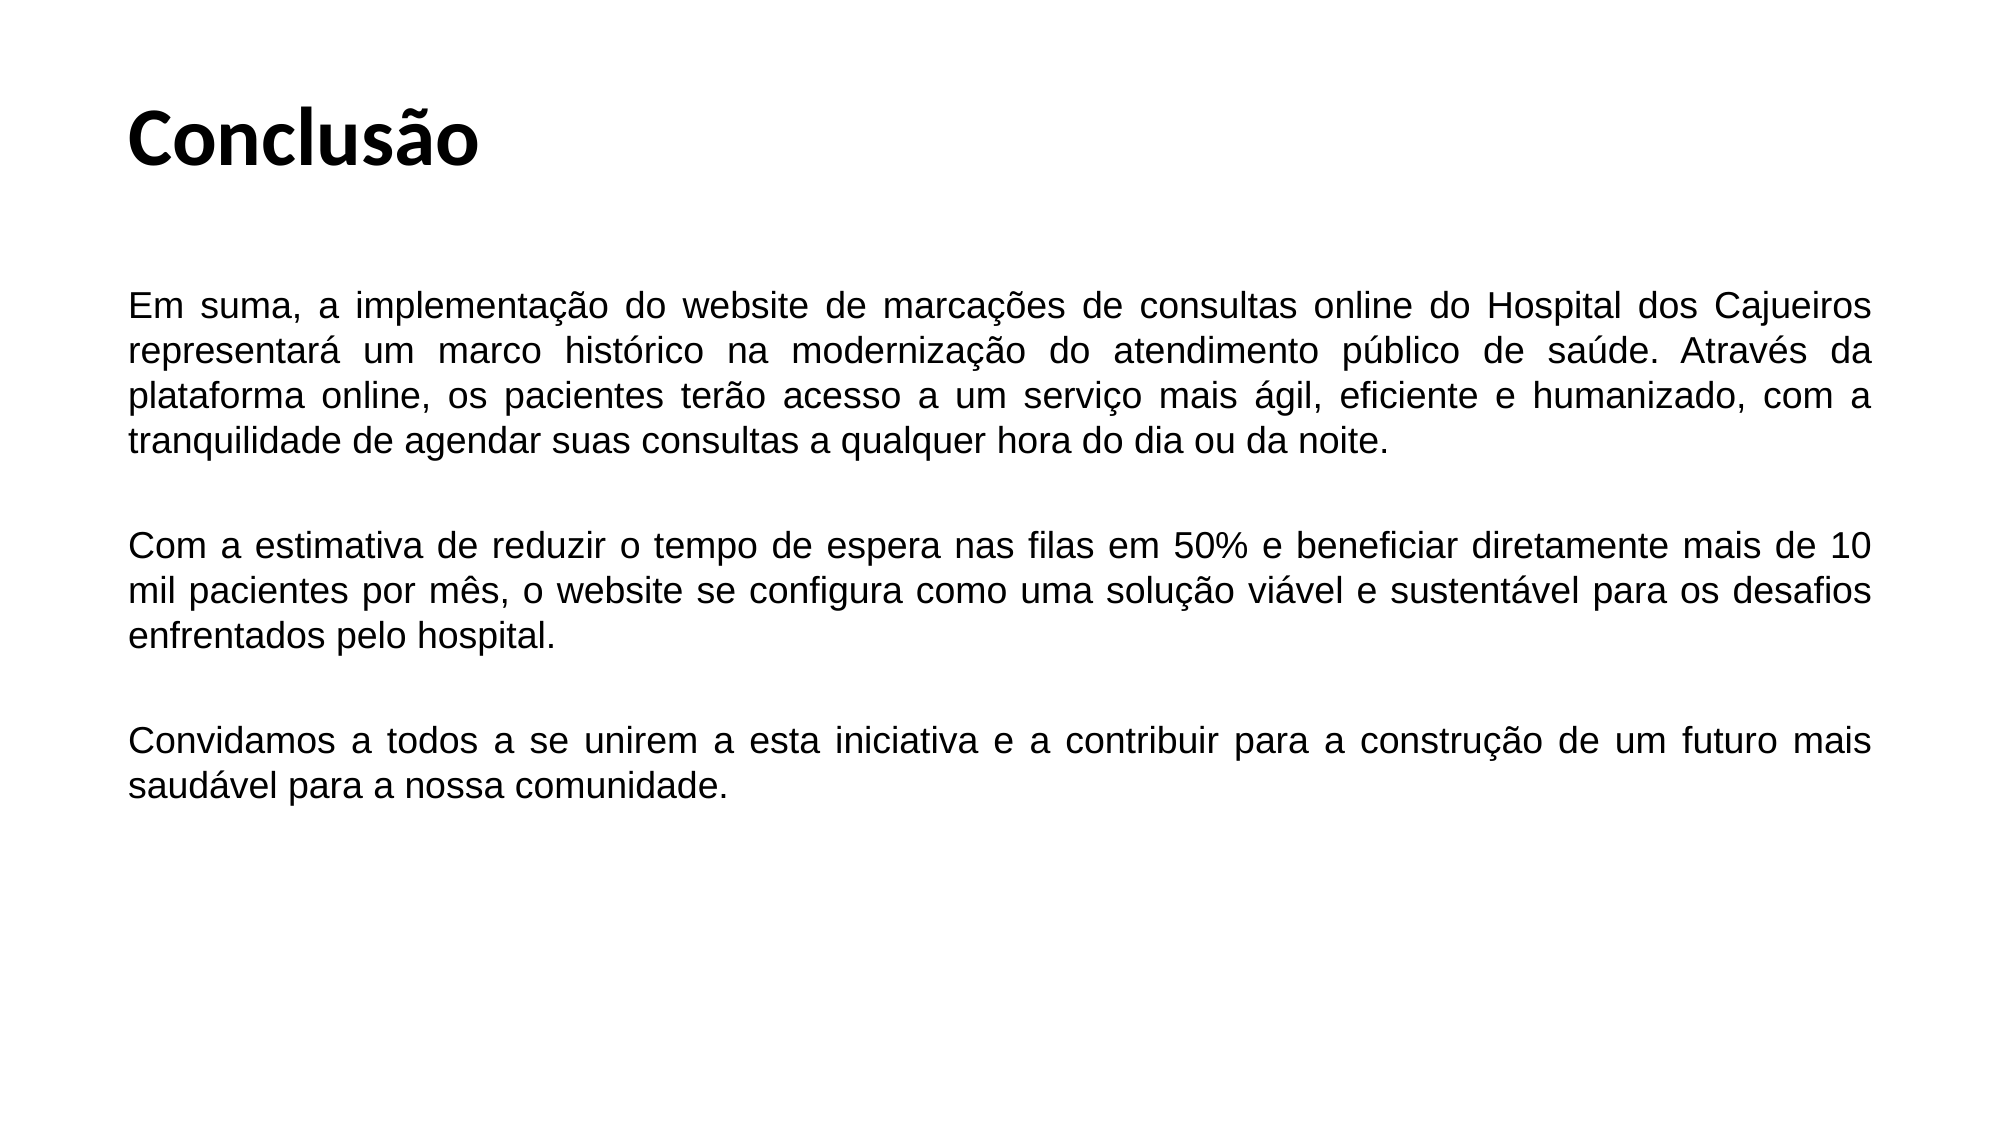

# Conclusão
Em suma, a implementação do website de marcações de consultas online do Hospital dos Cajueiros representará um marco histórico na modernização do atendimento público de saúde. Através da plataforma online, os pacientes terão acesso a um serviço mais ágil, eficiente e humanizado, com a tranquilidade de agendar suas consultas a qualquer hora do dia ou da noite.

Com a estimativa de reduzir o tempo de espera nas filas em 50% e beneficiar diretamente mais de 10 mil pacientes por mês, o website se configura como uma solução viável e sustentável para os desafios enfrentados pelo hospital.

Convidamos a todos a se unirem a esta iniciativa e a contribuir para a construção de um futuro mais saudável para a nossa comunidade.